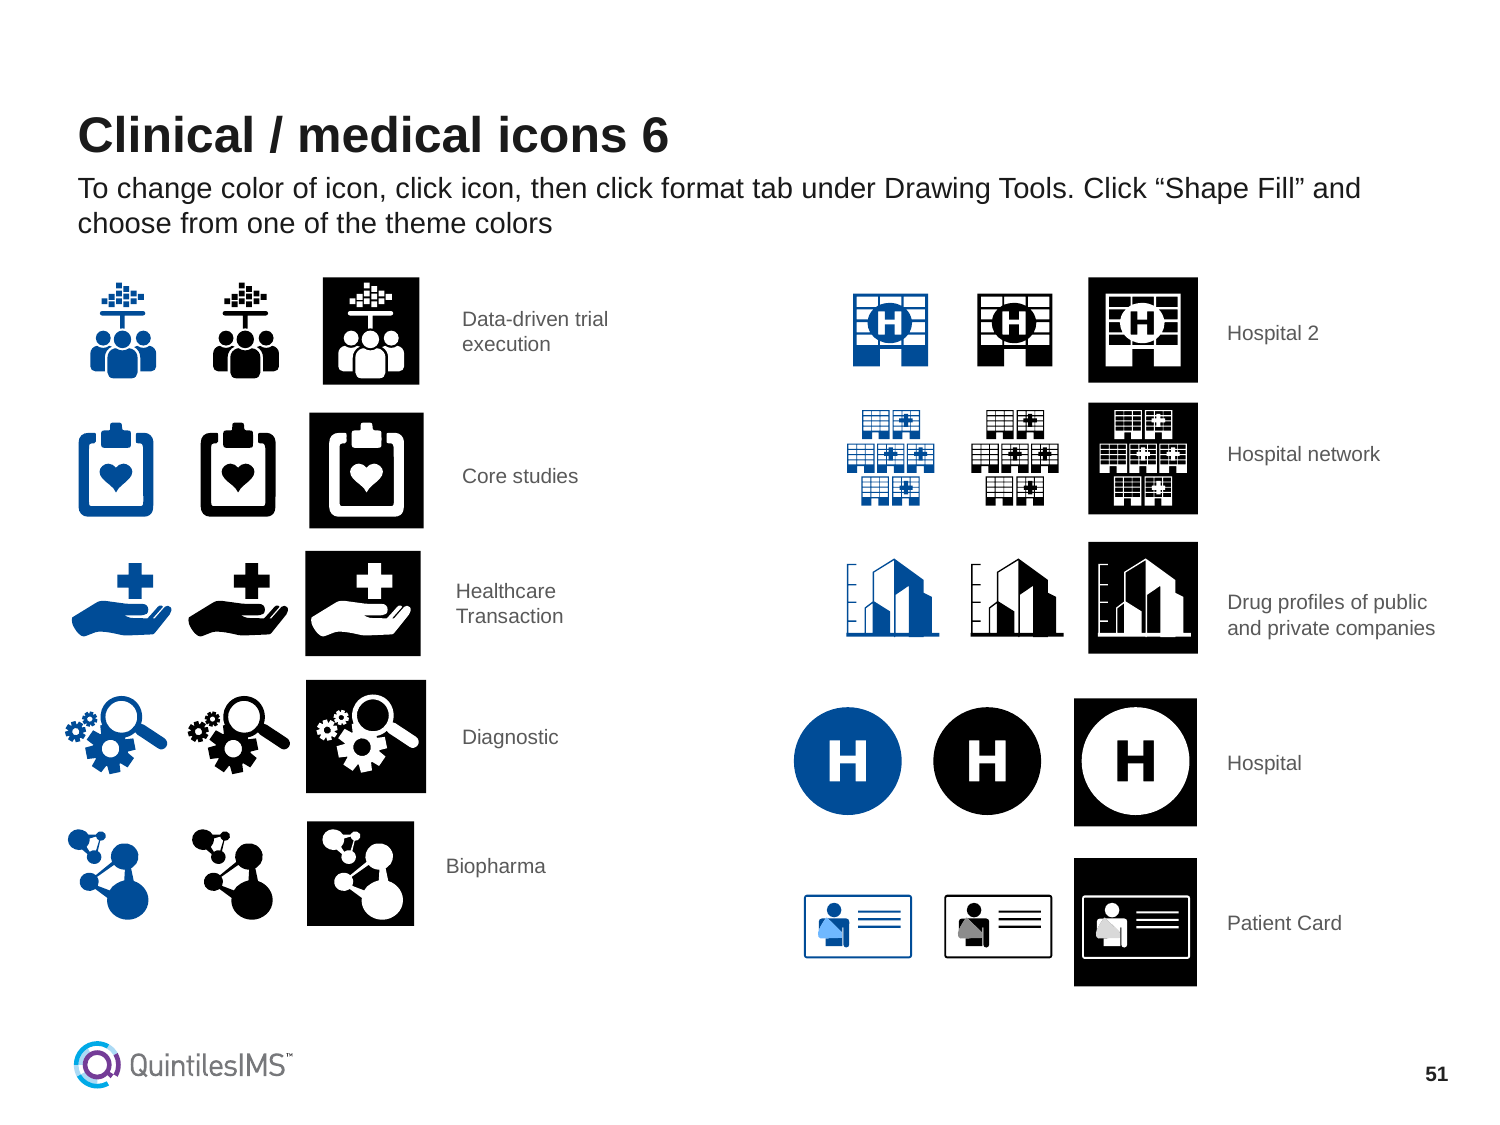

# Clinical / medical icons 6
To change color of icon, click icon, then click format tab under Drawing Tools. Click “Shape Fill” and choose from one of the theme colors

Data-driven trial execution
Hospital 2

Hospital network
Core studies

Healthcare Transaction
Drug profiles of public and private companies

Diagnostic
Hospital

Biopharma

Patient Card